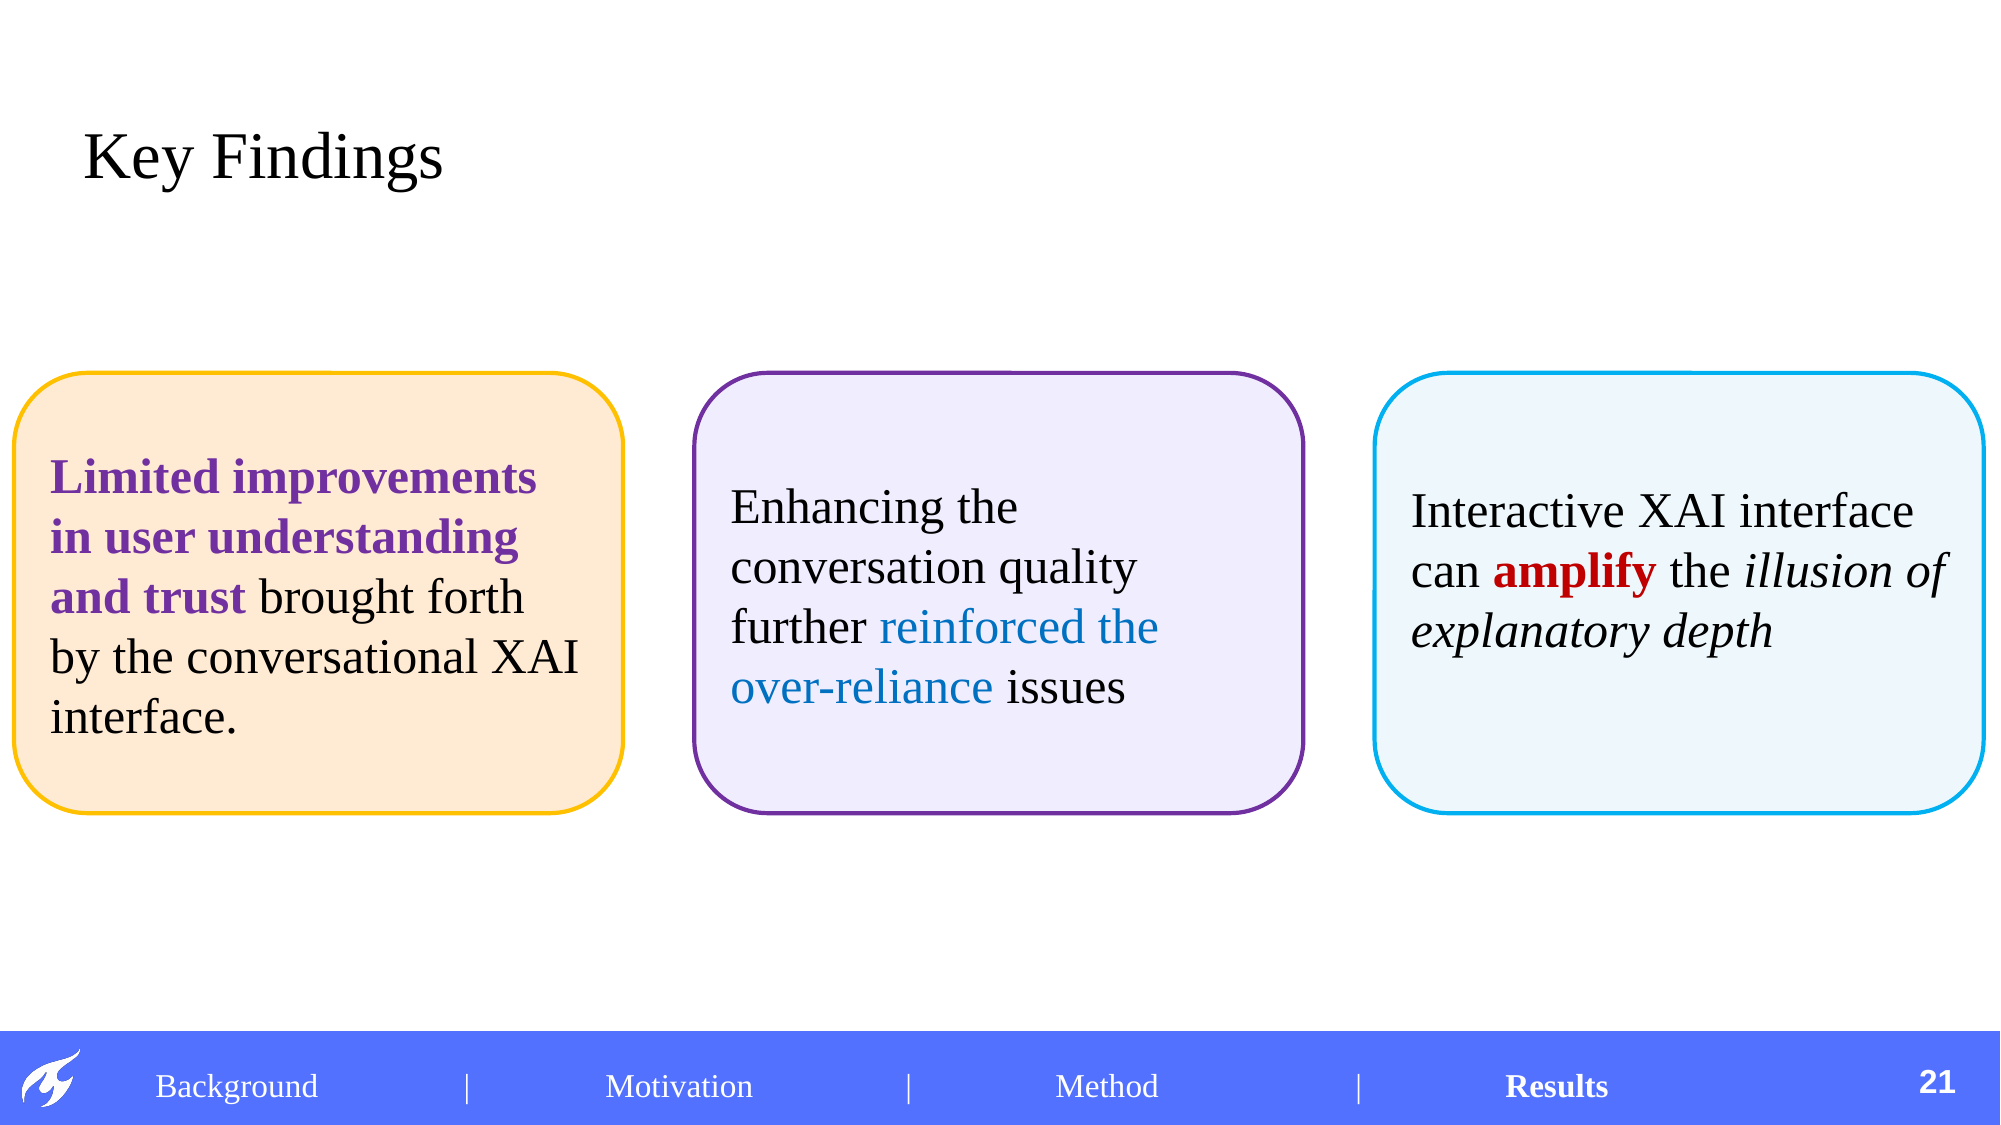

# Key Findings
Trade-off between creating user-friendly, seamless, and plausible conversational XAI interfaces and simultaneously fostering critical consideration of AI advice
Limited improvements in user understanding and trust brought forth by the conversational XAI interface.
Enhancing the conversation quality further reinforced the over-reliance issues
Interactive XAI interface can amplify the illusion of explanatory depth

21
Background	 |	Motivation		|	Method		|	Results